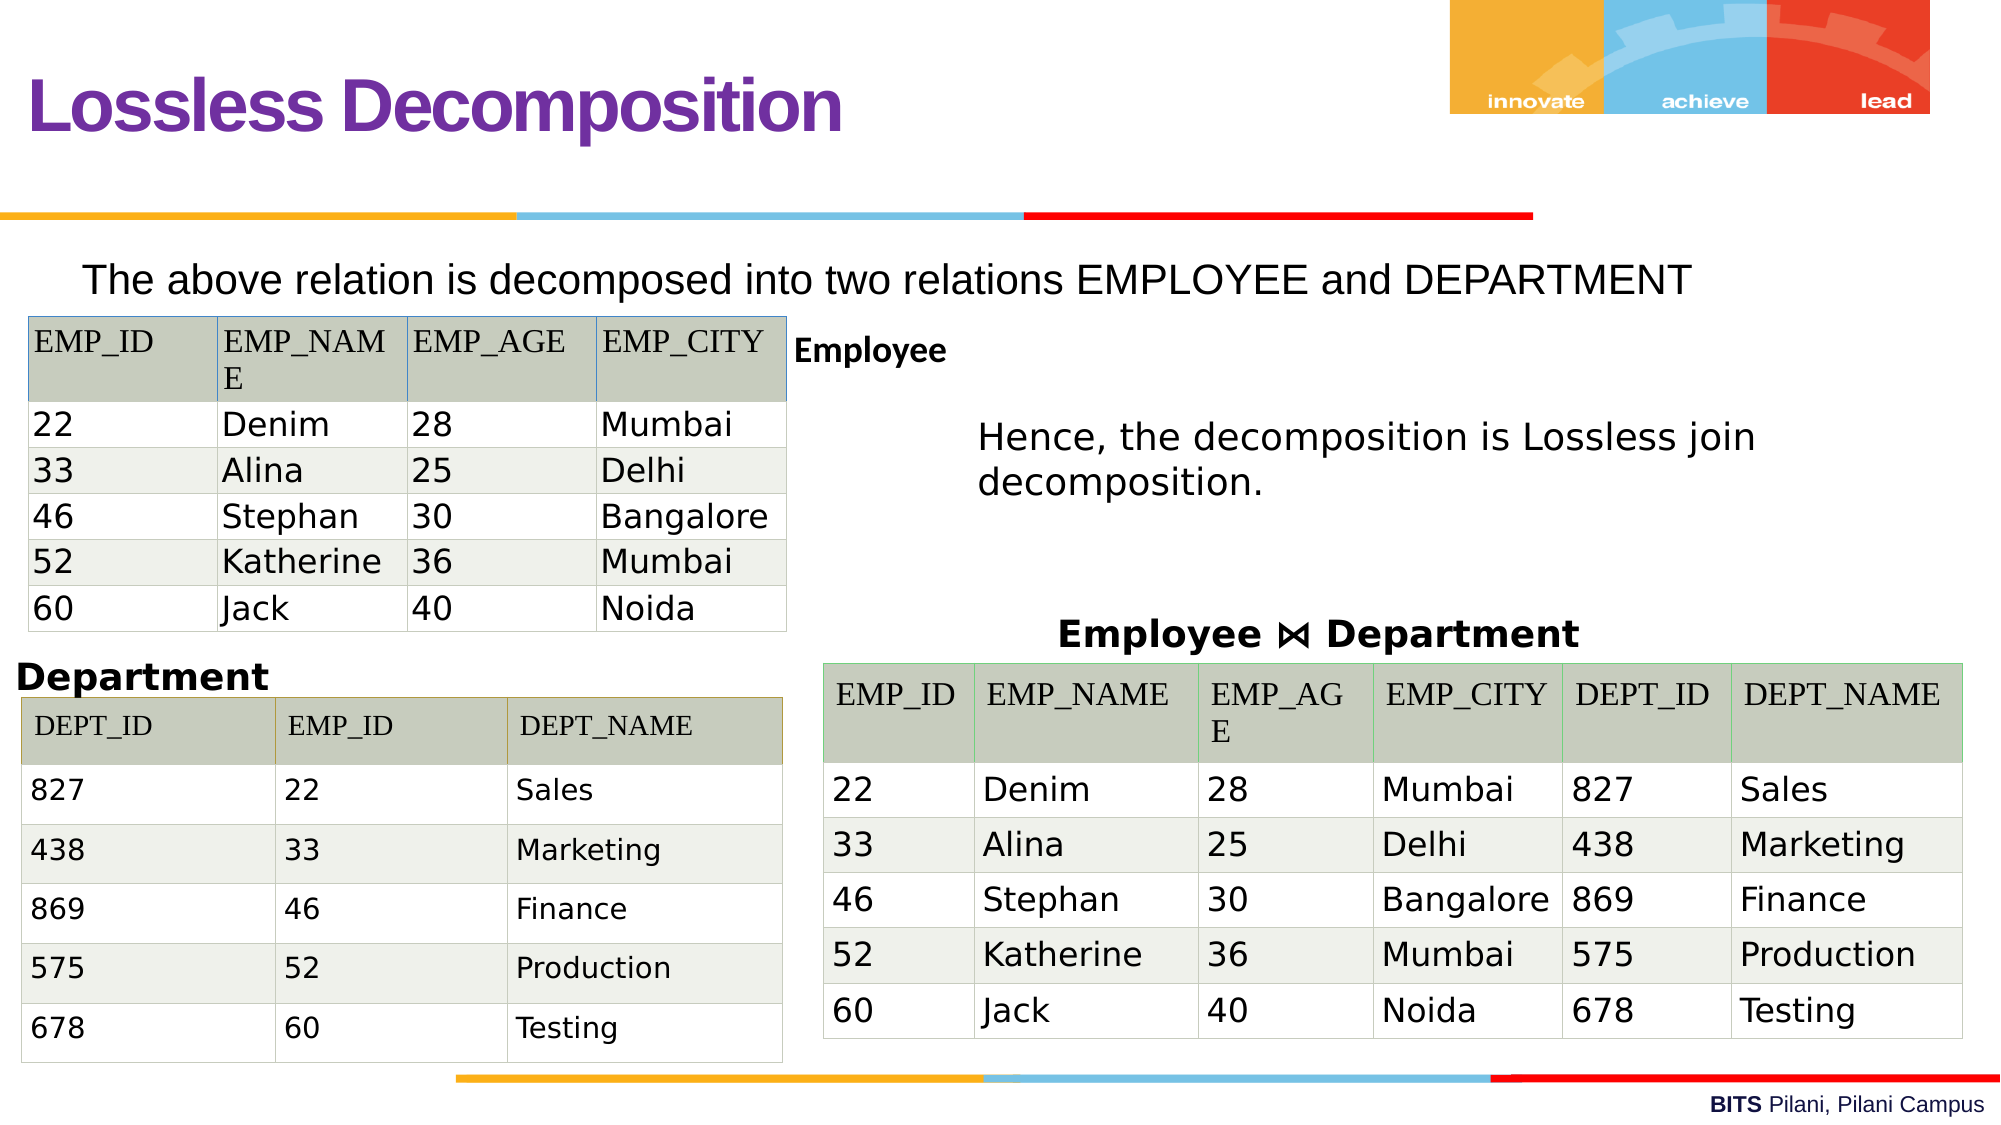

Lossless Decomposition
The above relation is decomposed into two relations EMPLOYEE and DEPARTMENT
| EMP\_ID | EMP\_NAME | EMP\_AGE | EMP\_CITY |
| --- | --- | --- | --- |
| 22 | Denim | 28 | Mumbai |
| 33 | Alina | 25 | Delhi |
| 46 | Stephan | 30 | Bangalore |
| 52 | Katherine | 36 | Mumbai |
| 60 | Jack | 40 | Noida |
Employee
Hence, the decomposition is Lossless join decomposition.
Employee ⋈ Department
Department
| EMP\_ID | EMP\_NAME | EMP\_AGE | EMP\_CITY | DEPT\_ID | DEPT\_NAME |
| --- | --- | --- | --- | --- | --- |
| 22 | Denim | 28 | Mumbai | 827 | Sales |
| 33 | Alina | 25 | Delhi | 438 | Marketing |
| 46 | Stephan | 30 | Bangalore | 869 | Finance |
| 52 | Katherine | 36 | Mumbai | 575 | Production |
| 60 | Jack | 40 | Noida | 678 | Testing |
| DEPT\_ID | EMP\_ID | DEPT\_NAME |
| --- | --- | --- |
| 827 | 22 | Sales |
| 438 | 33 | Marketing |
| 869 | 46 | Finance |
| 575 | 52 | Production |
| 678 | 60 | Testing |